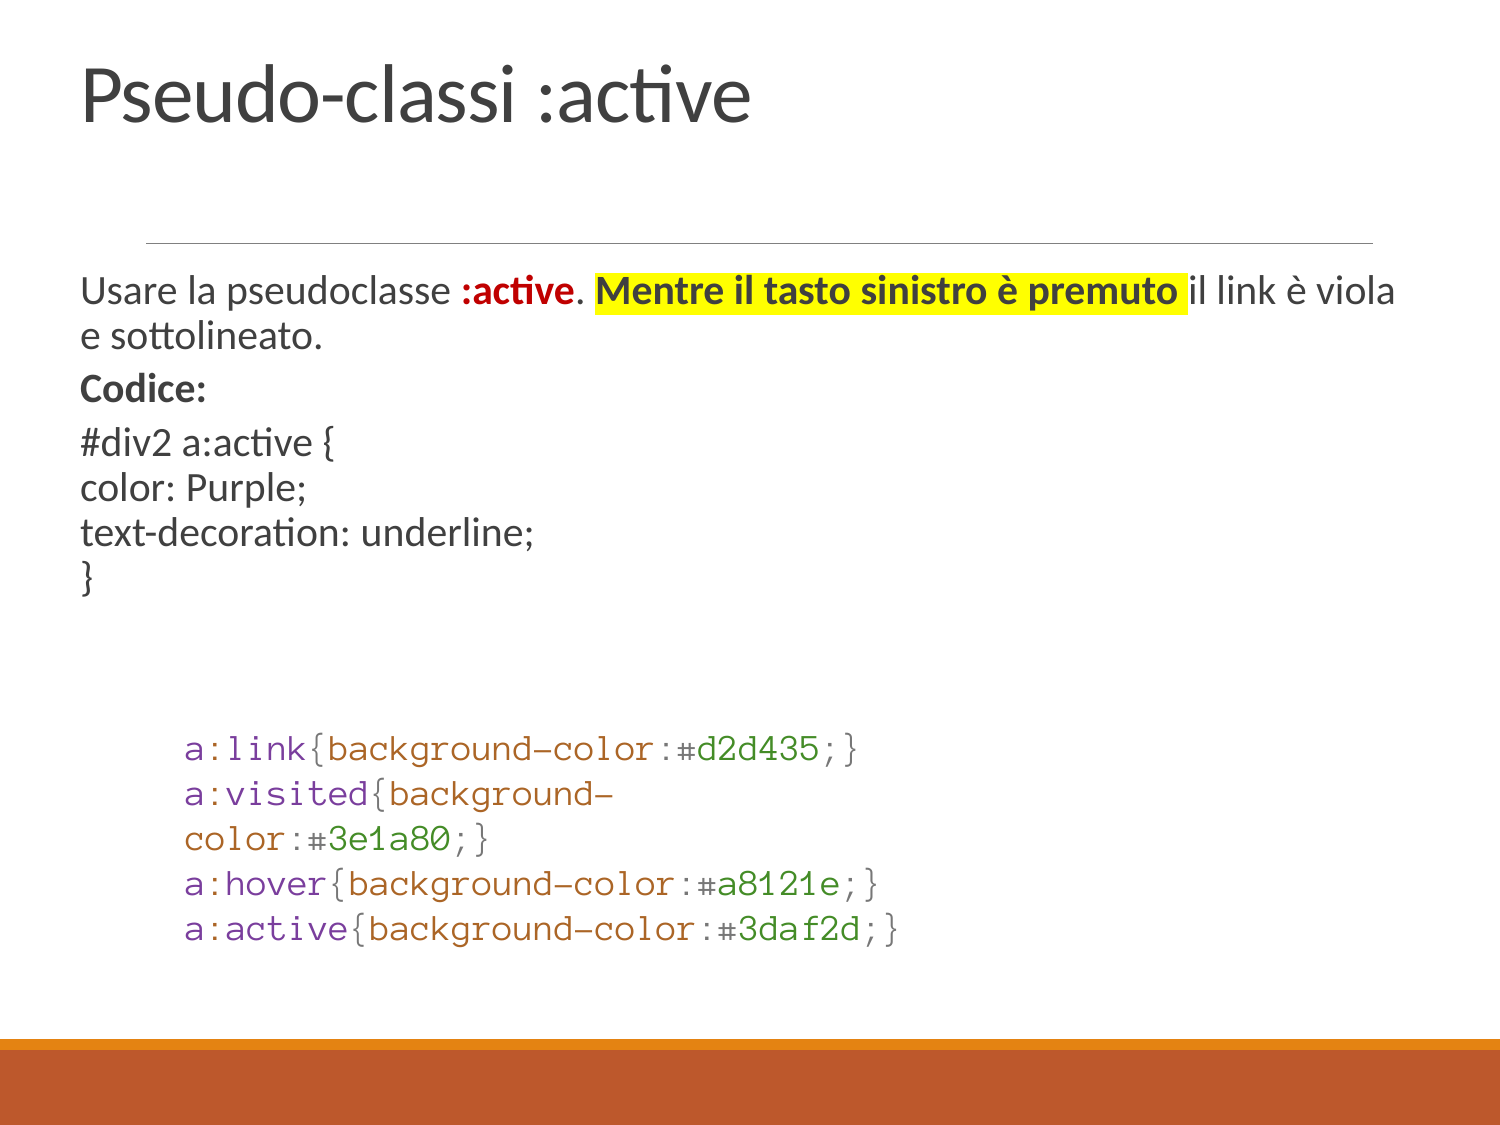

# Pseudo-classi :active
Usare la pseudoclasse :active. Mentre il tasto sinistro è premuto il link è viola e sottolineato.
Codice:
#div2 a:active {
color: Purple;
text-decoration: underline;
}

a:link{background-color:#d2d435;}
a:visited{background-color:#3e1a80;}
a:hover{background-color:#a8121e;}
a:active{background-color:#3daf2d;}